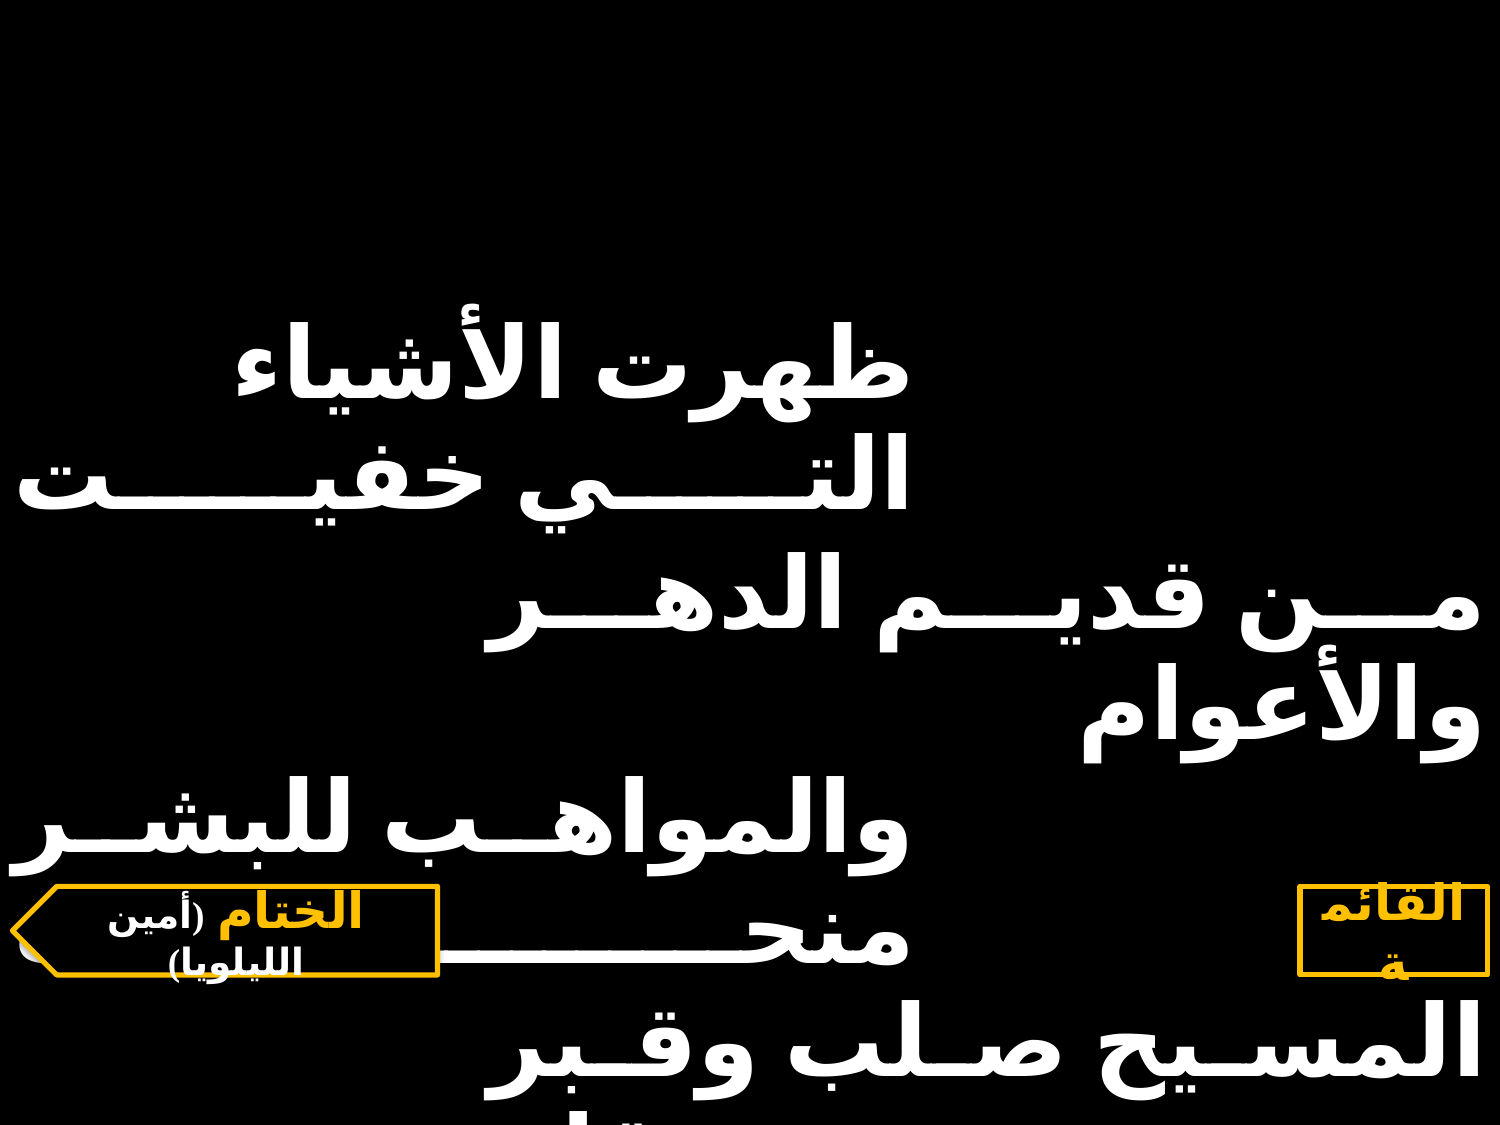

| ظهرت الأشياء التي خفيت |  |  |
| --- | --- | --- |
|  | من قديم الدهر والأعوام |  |
| والمواهب للبشر منحت |  |  |
|  | المسيح صلب وقبر ثم قام |  |
الختام (أمين الليلويا)
القائمة